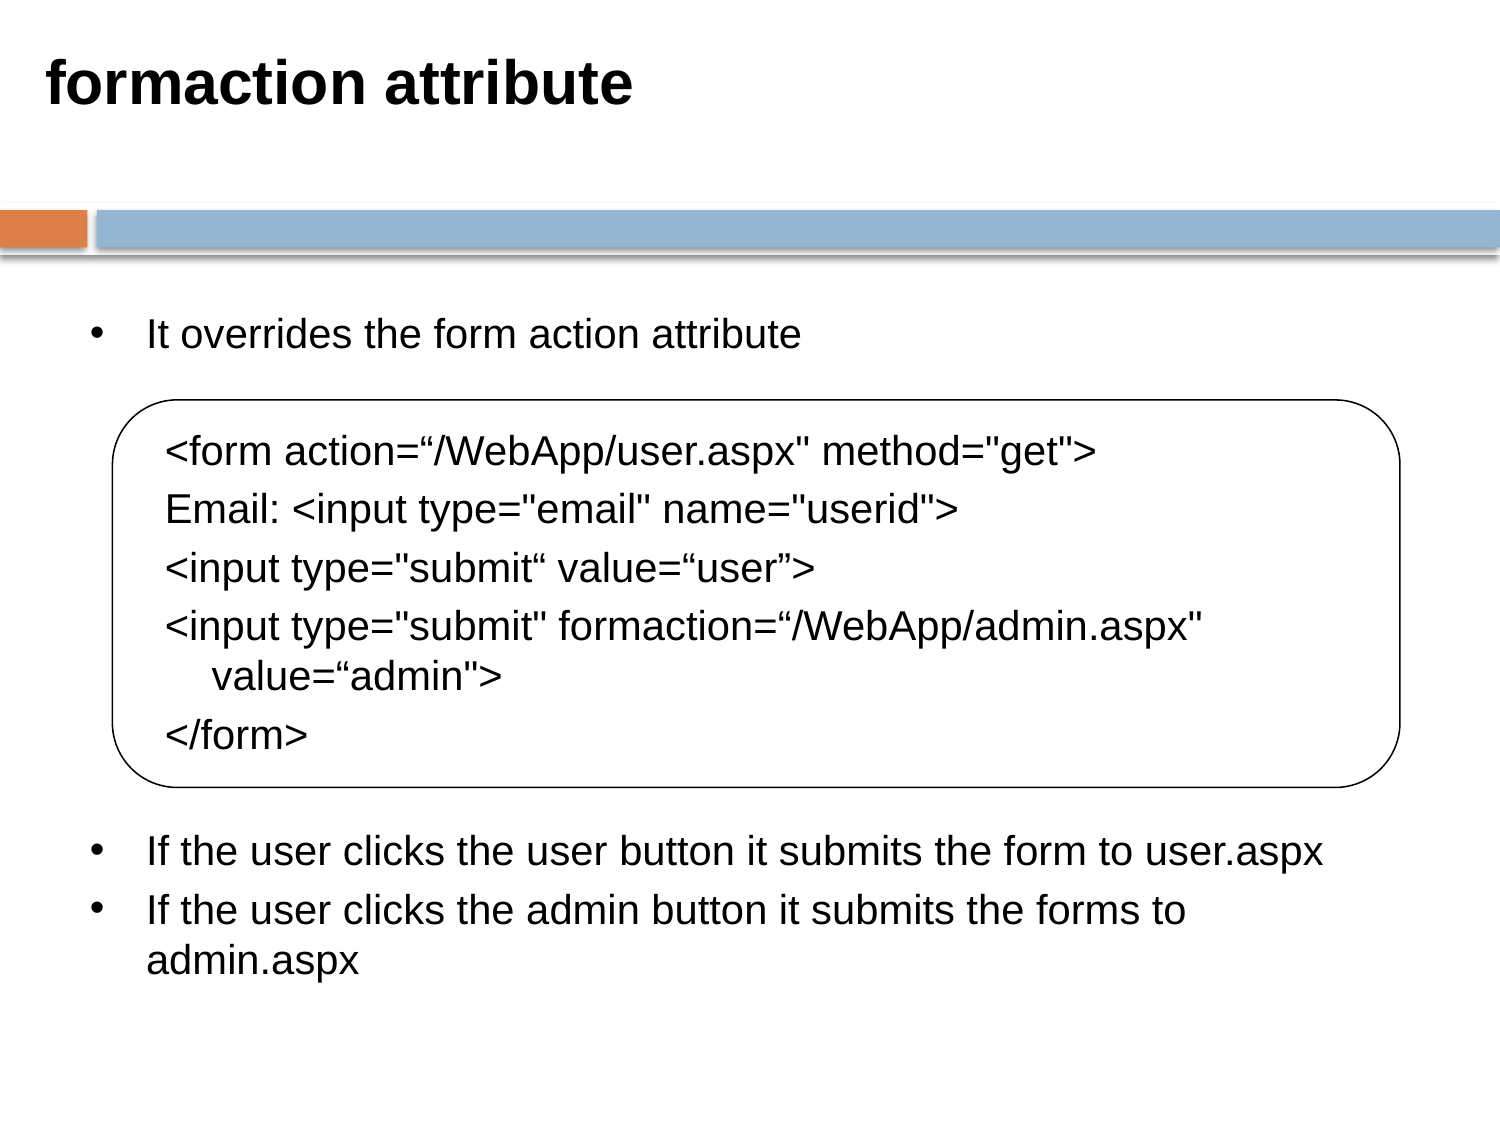

formaction attribute
It overrides the form action attribute

<form action=“/WebApp/user.aspx" method="get">
Email: <input type="email" name="userid">
<input type="submit“ value=“user”>
<input type="submit" formaction=“/WebApp/admin.aspx" value=“admin">
</form>

If the user clicks the user button it submits the form to user.aspx
If the user clicks the admin button it submits the forms to admin.aspx